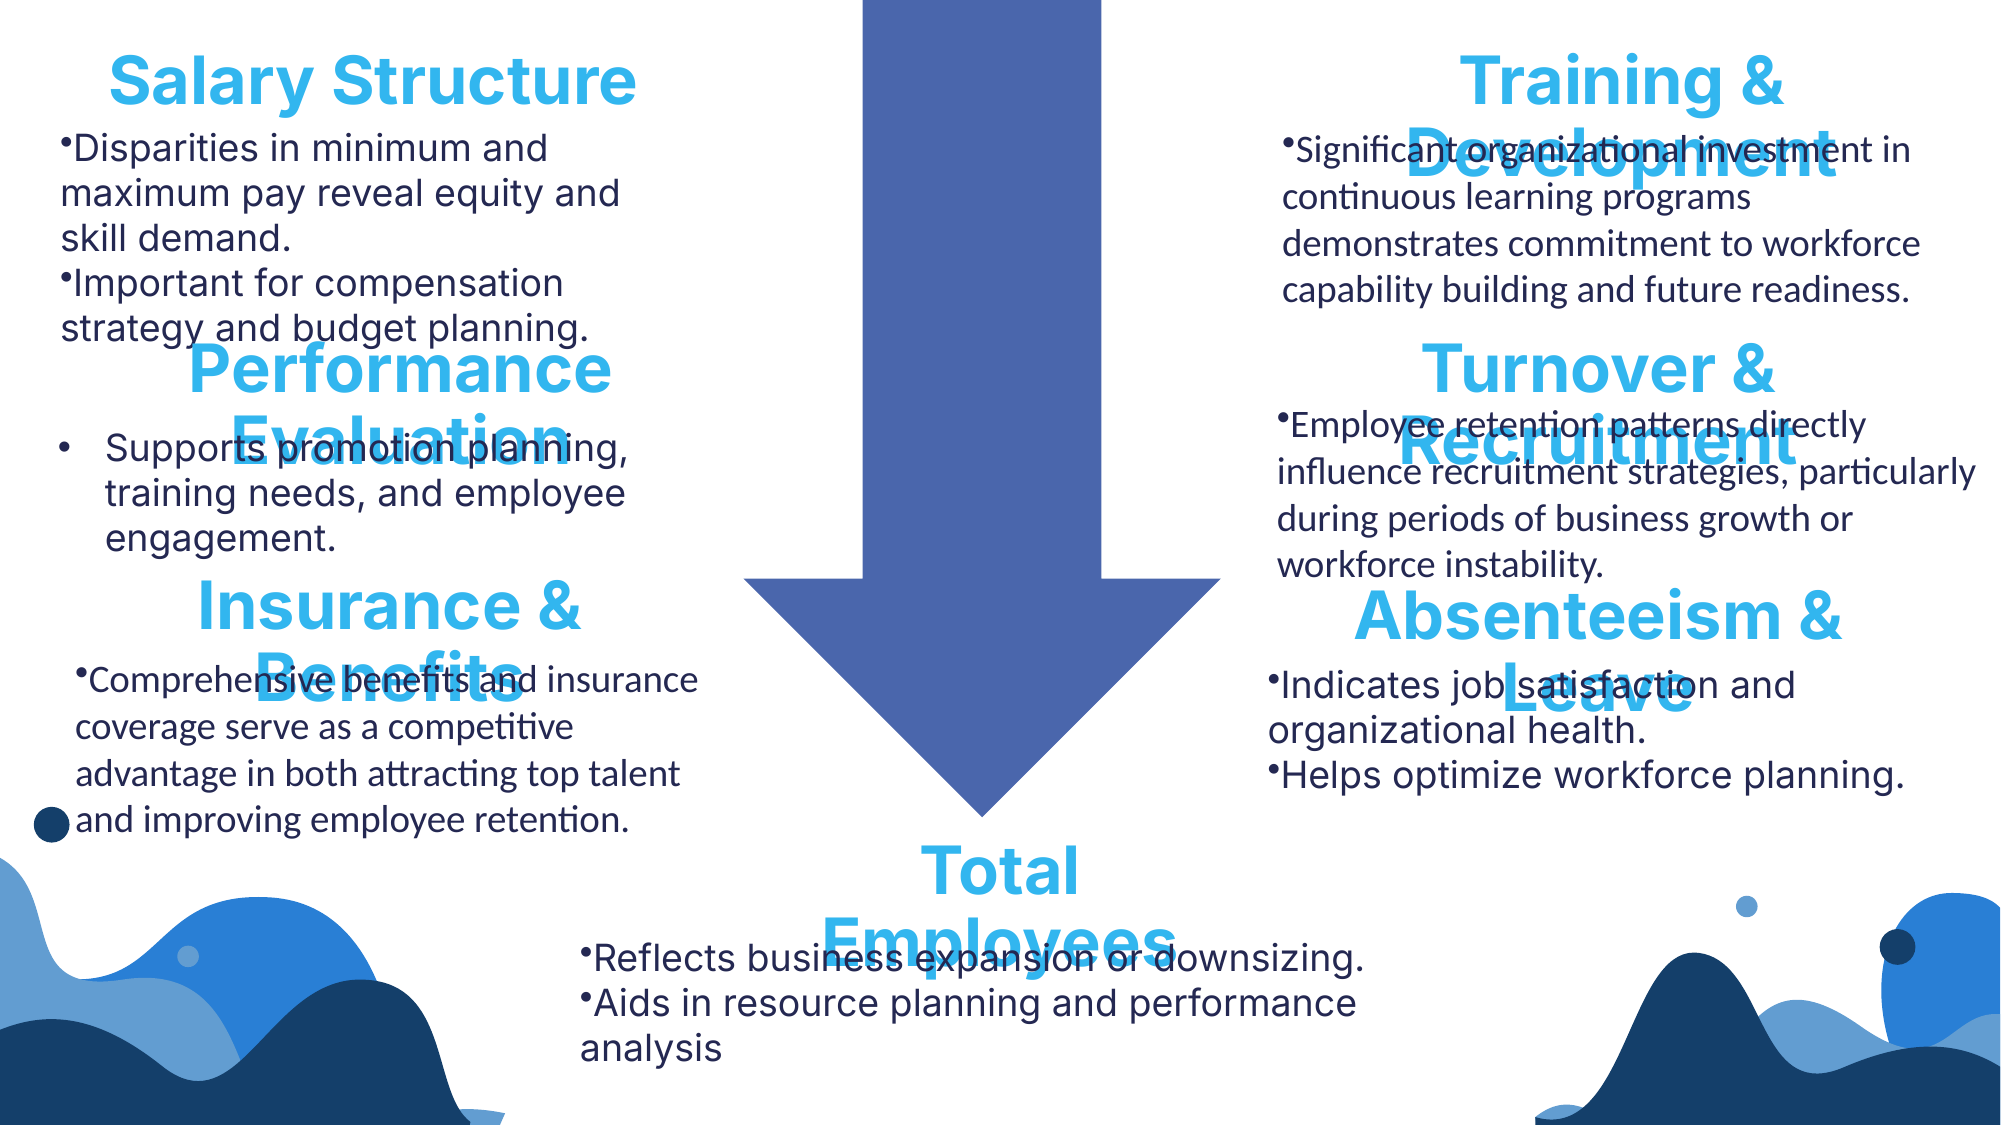

Salary Structure
Training & Development
Disparities in minimum and maximum pay reveal equity and skill demand.
Important for compensation strategy and budget planning.
Significant organizational investment in continuous learning programs demonstrates commitment to workforce capability building and future readiness.
Performance Evaluation
Turnover & Recruitment
Employee retention patterns directly influence recruitment strategies, particularly during periods of business growth or workforce instability.
Supports promotion planning, training needs, and employee engagement.
Insurance & Benefits
Absenteeism & Leave
Comprehensive benefits and insurance coverage serve as a competitive advantage in both attracting top talent and improving employee retention.
Indicates job satisfaction and organizational health.
Helps optimize workforce planning.
Total Employees
Reflects business expansion or downsizing.
Aids in resource planning and performance analysis